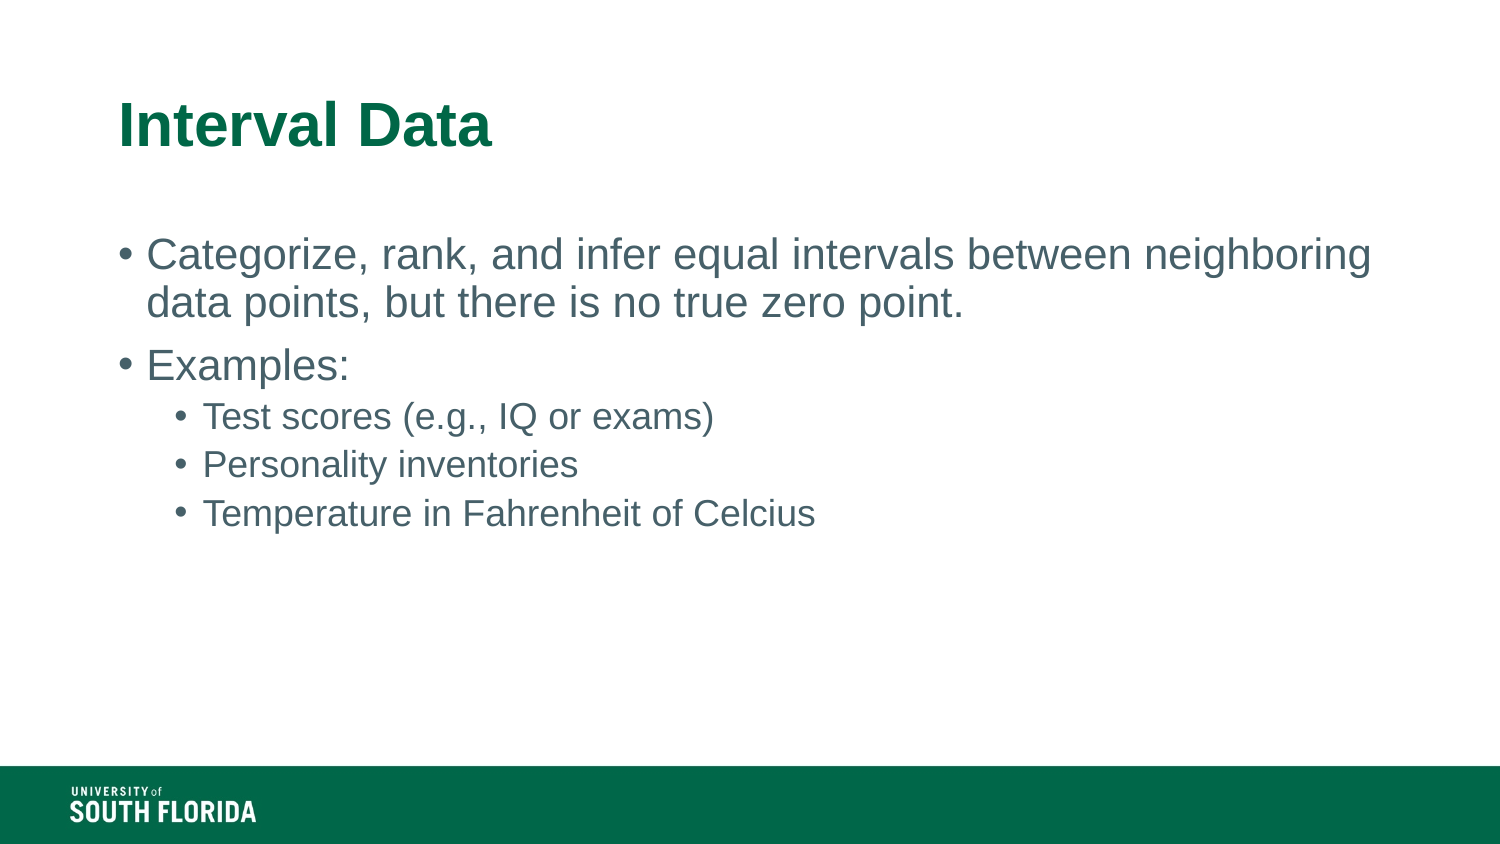

# Interval Data
Categorize, rank, and infer equal intervals between neighboring data points, but there is no true zero point.
Examples:
Test scores (e.g., IQ or exams)
Personality inventories
Temperature in Fahrenheit of Celcius